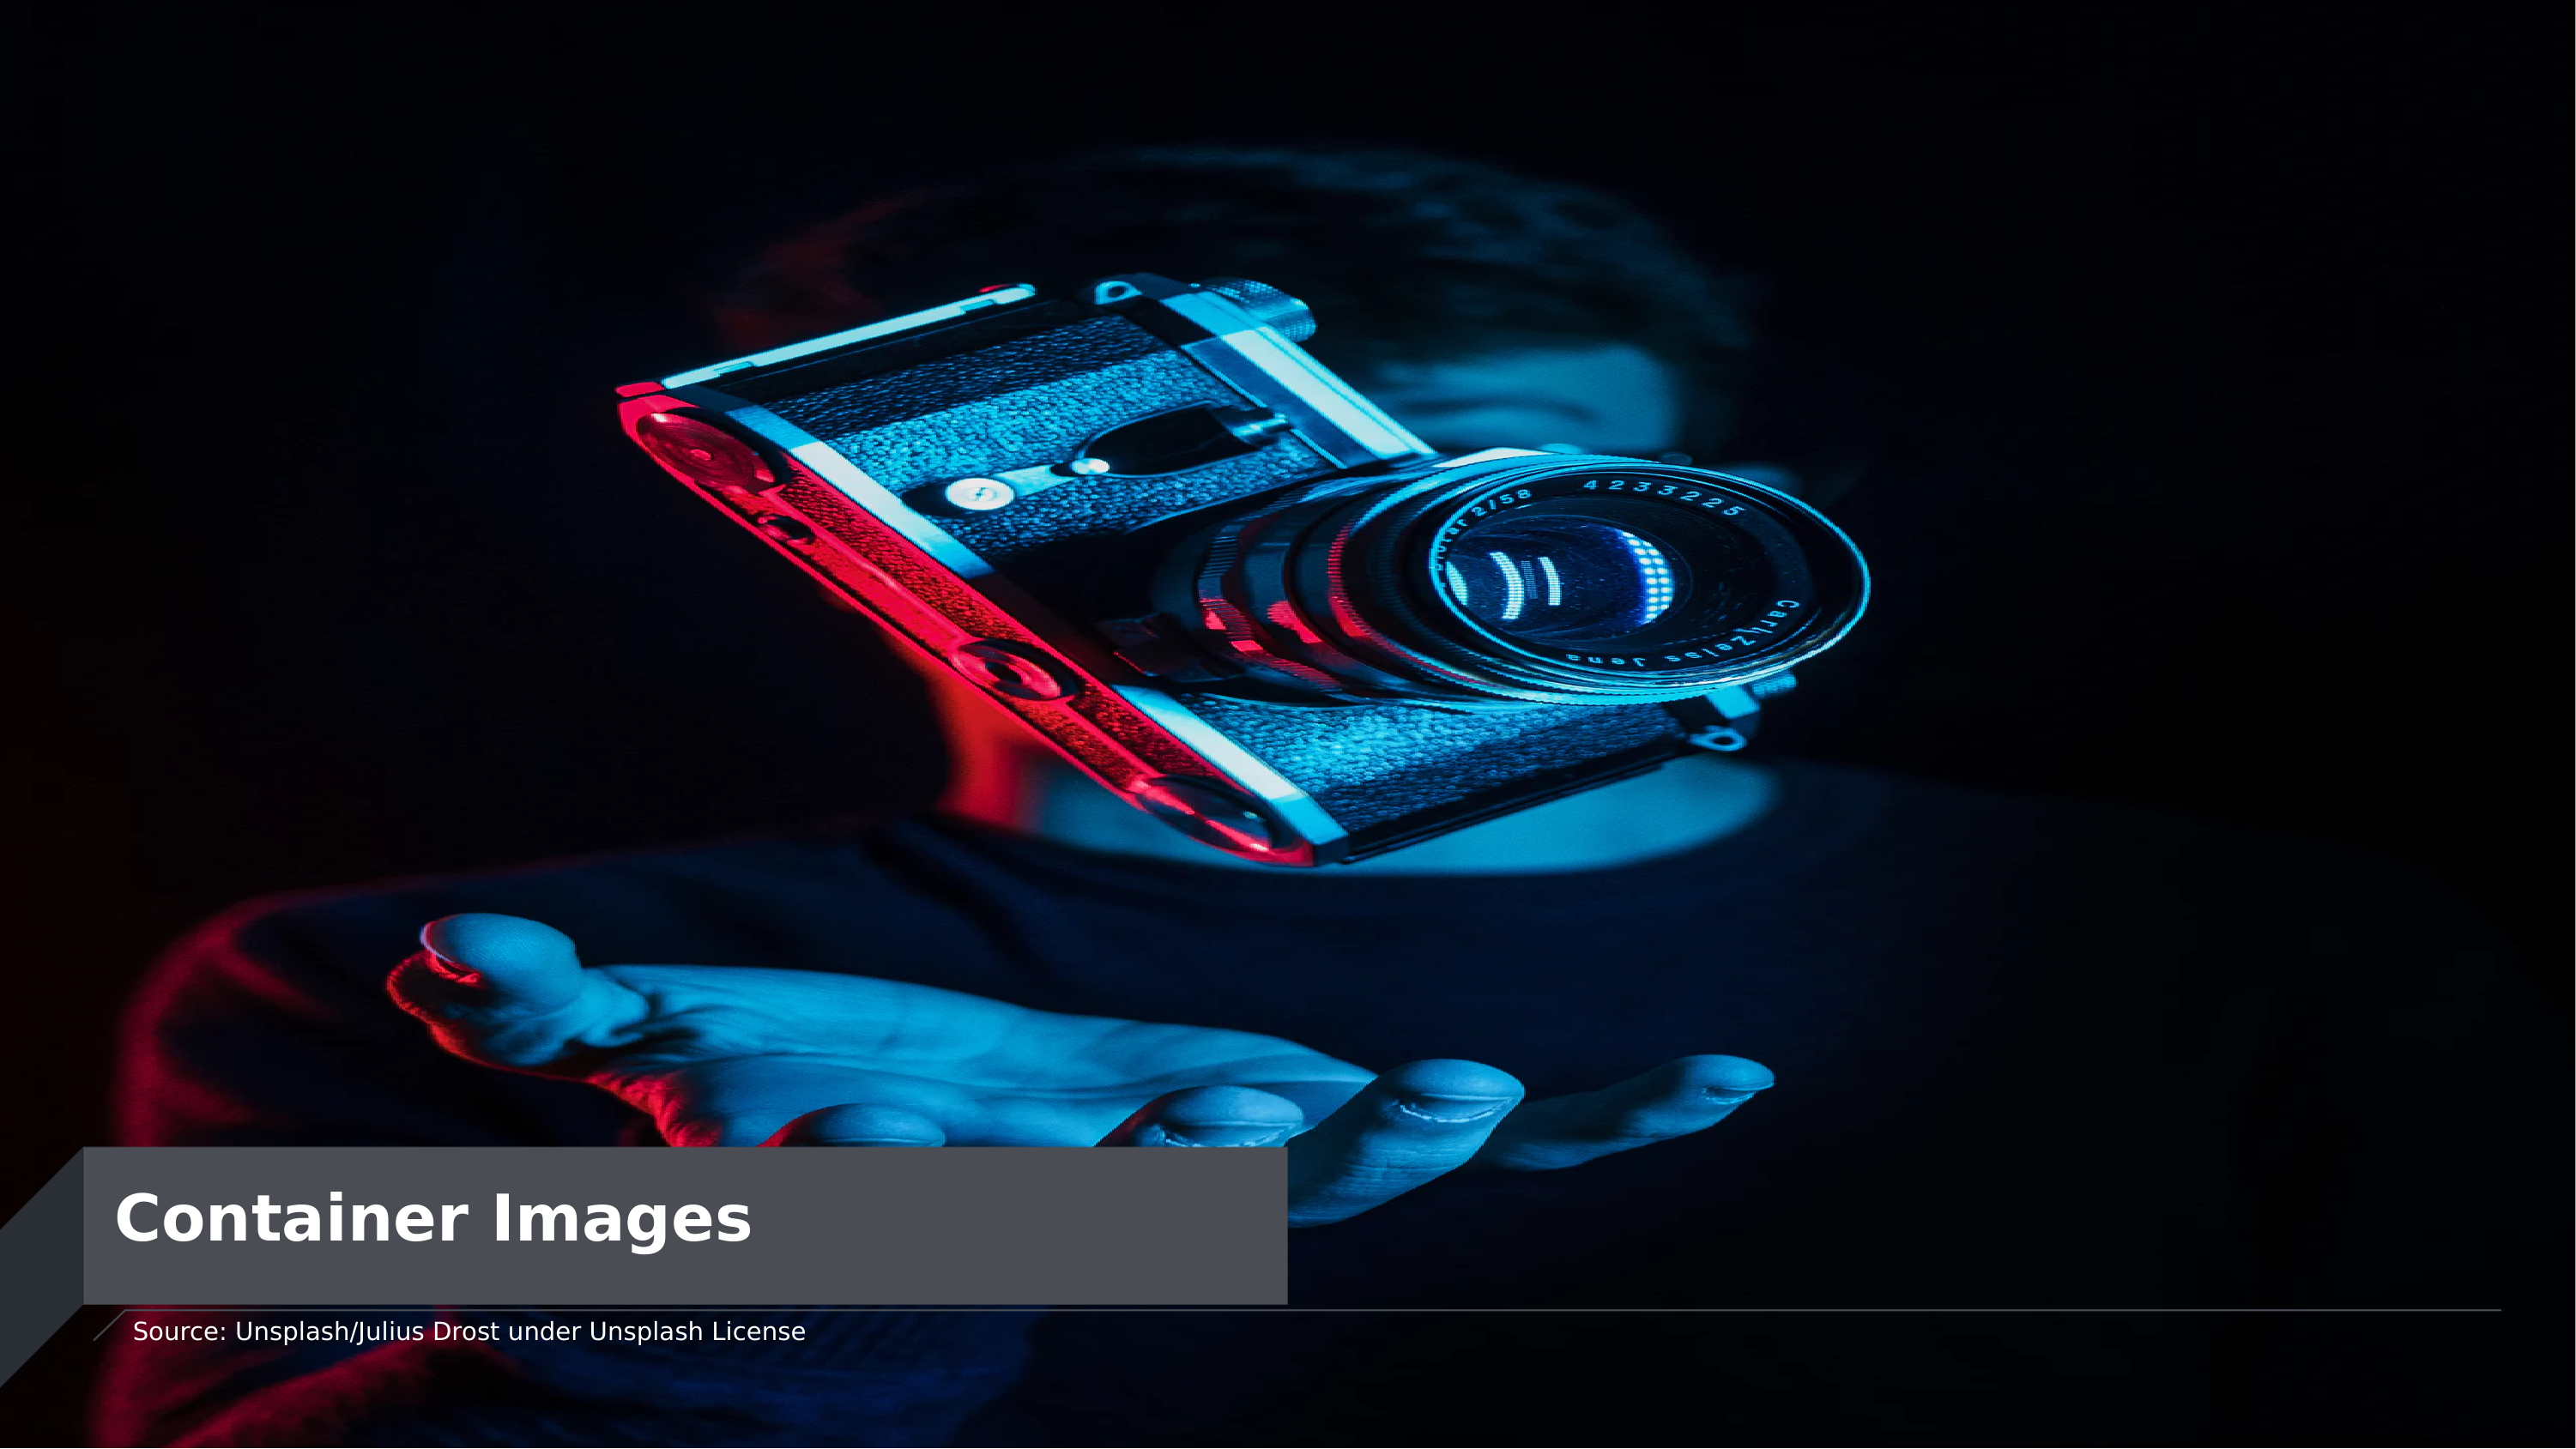

# Container Images
Source: Unsplash/Julius Drost under Unsplash License
page 8